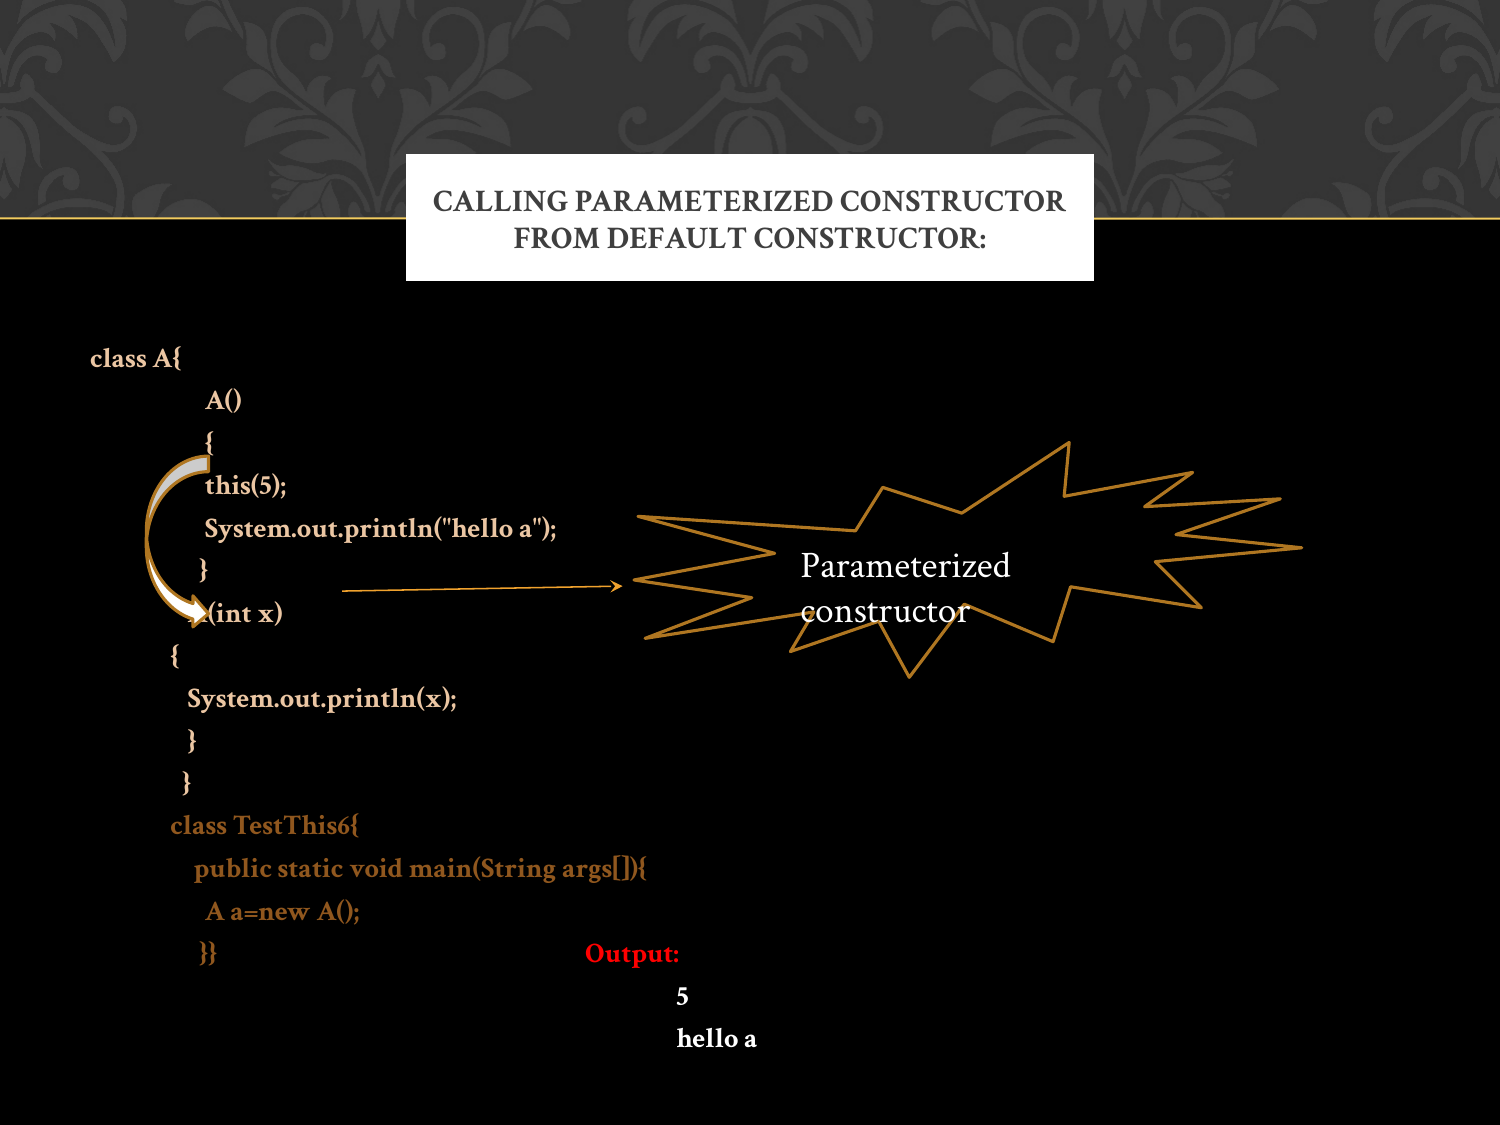

# CALLING PARAMETERIZED CONSTRUCTOR FROM DEFAULT CONSTRUCTOR:
class A{
                    A()
                    {
                    this(5);
                    System.out.println("hello a");
                   }
                 A(int x)
              {
                 System.out.println(x);
                 }
                }
              class TestThis6{
                  public static void main(String args[]){
                    A a=new A();
                   }}                                                                Output:
                                                                                                      5
                                                                                                      hello a

Parameterized constructor